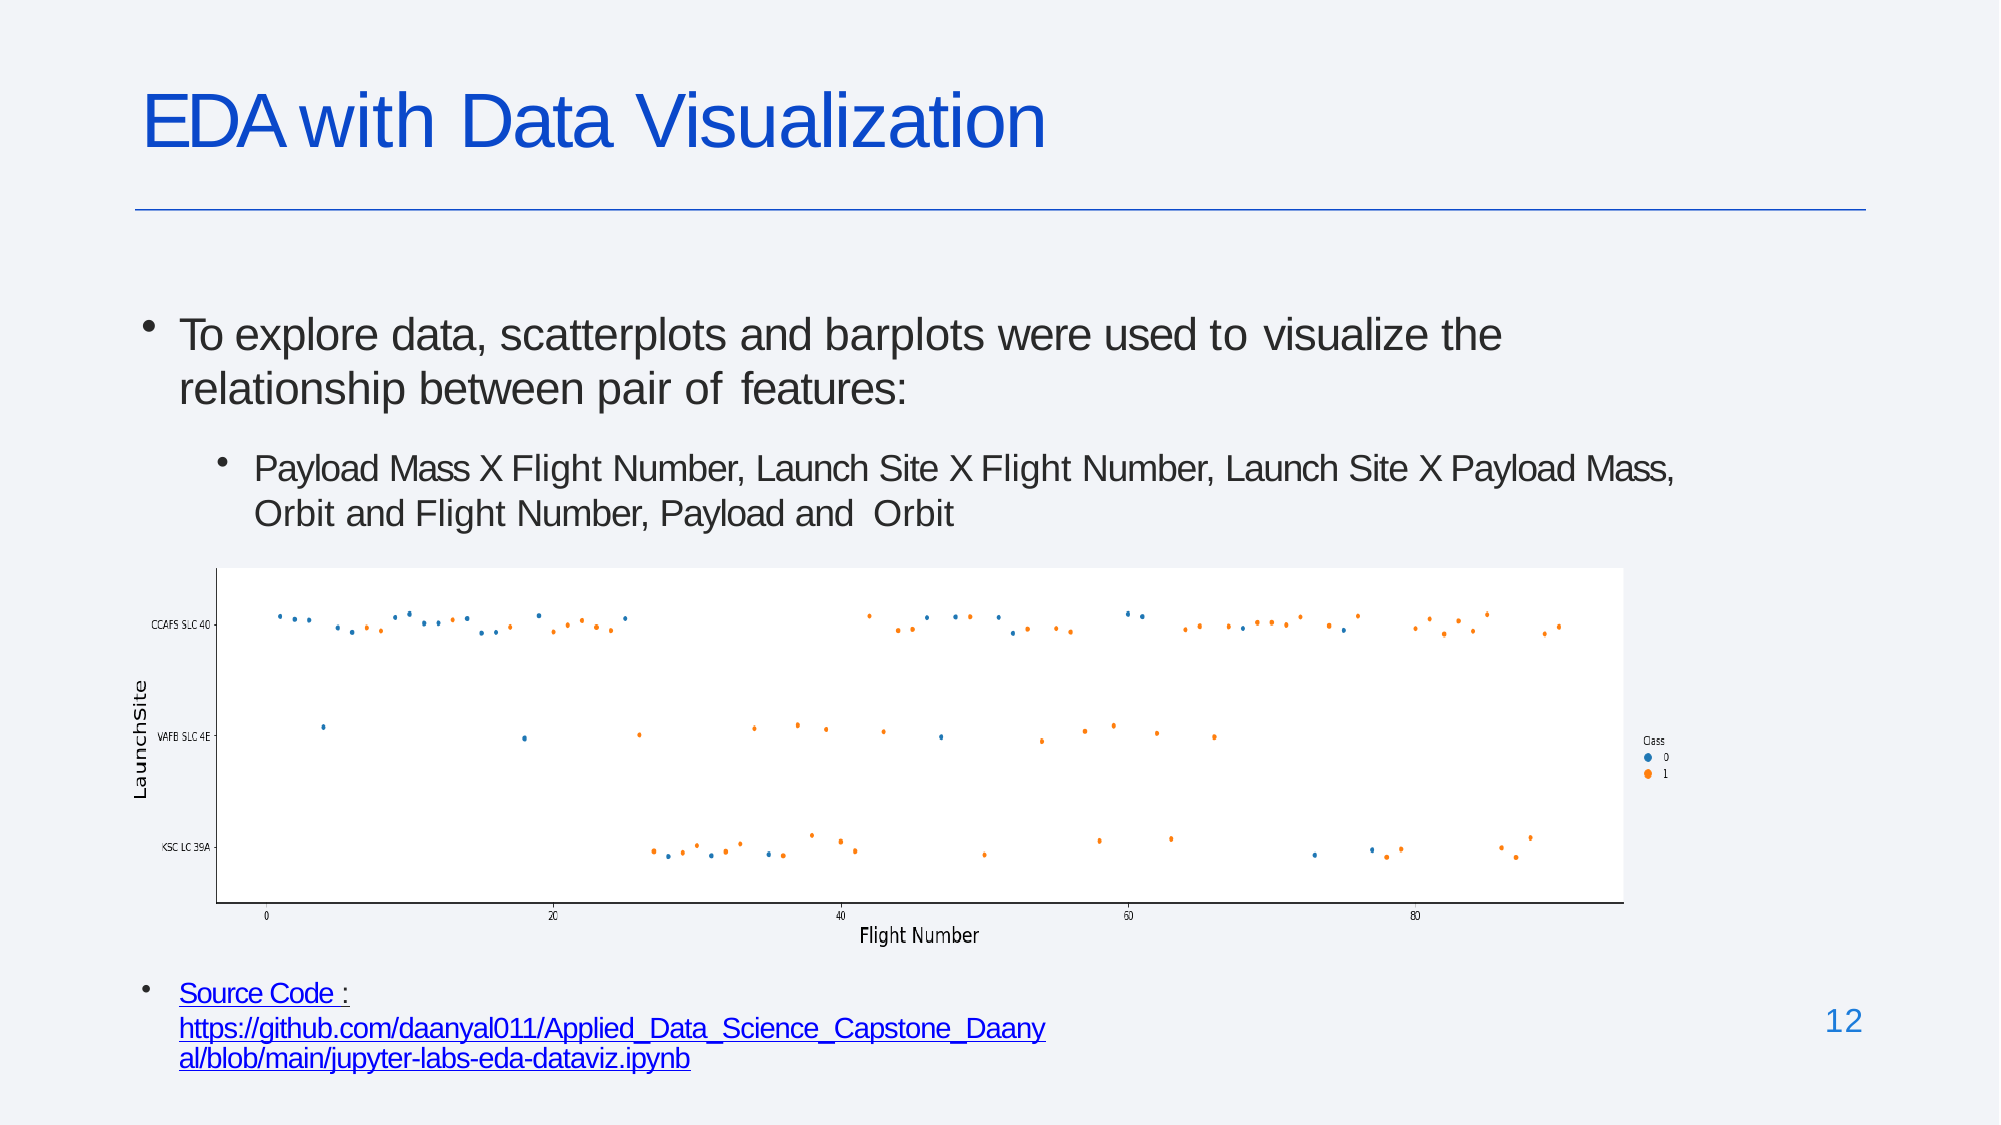

# EDA with Data Visualization
To explore data, scatterplots and barplots were used to visualize the  relationship between pair of features:
Payload Mass X Flight Number, Launch Site X Flight Number, Launch Site X Payload Mass,  Orbit and Flight Number, Payload and Orbit

Source Code : https://github.com/daanyal011/Applied_Data_Science_Capstone_Daanyal/blob/main/jupyter-labs-eda-dataviz.ipynb
12